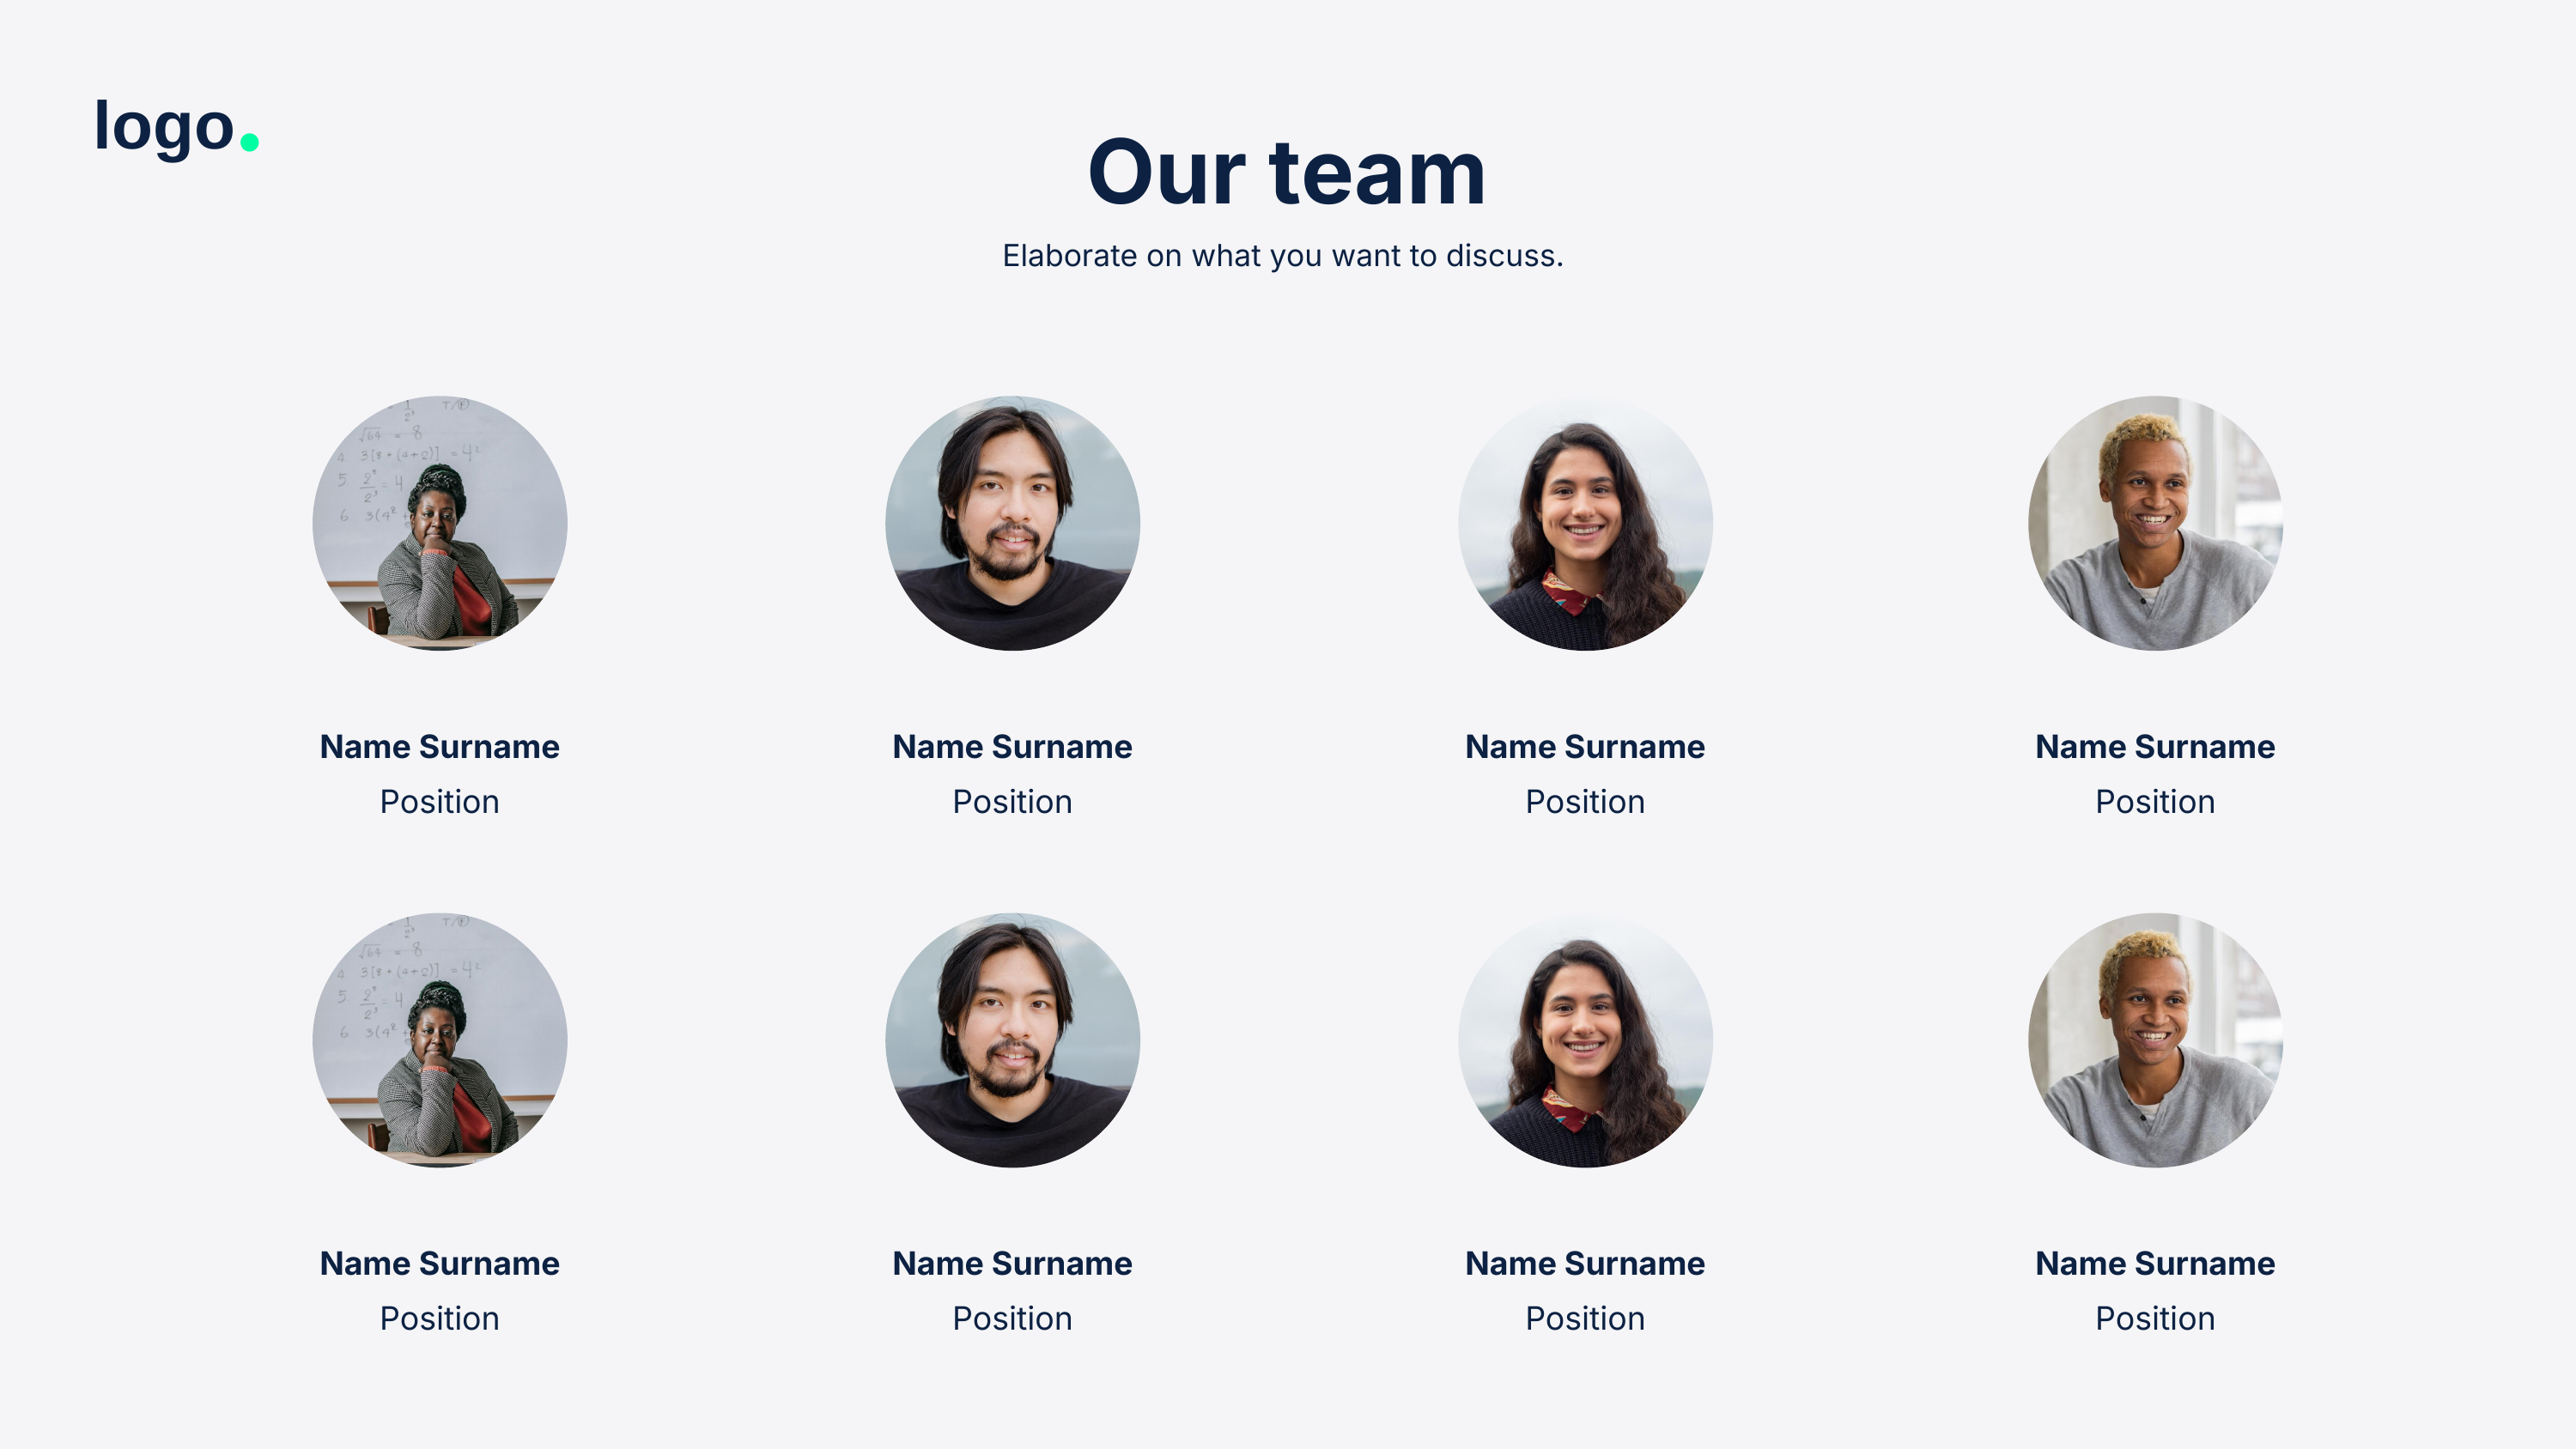

logo
•
Our team
Elaborate on what you want to discuss.

Name Surname
Name Surname
Name Surname
Name Surname
Position
Position
Position
Position

Name Surname
Name Surname
Name Surname
Name Surname
Position
Position
Position
Position